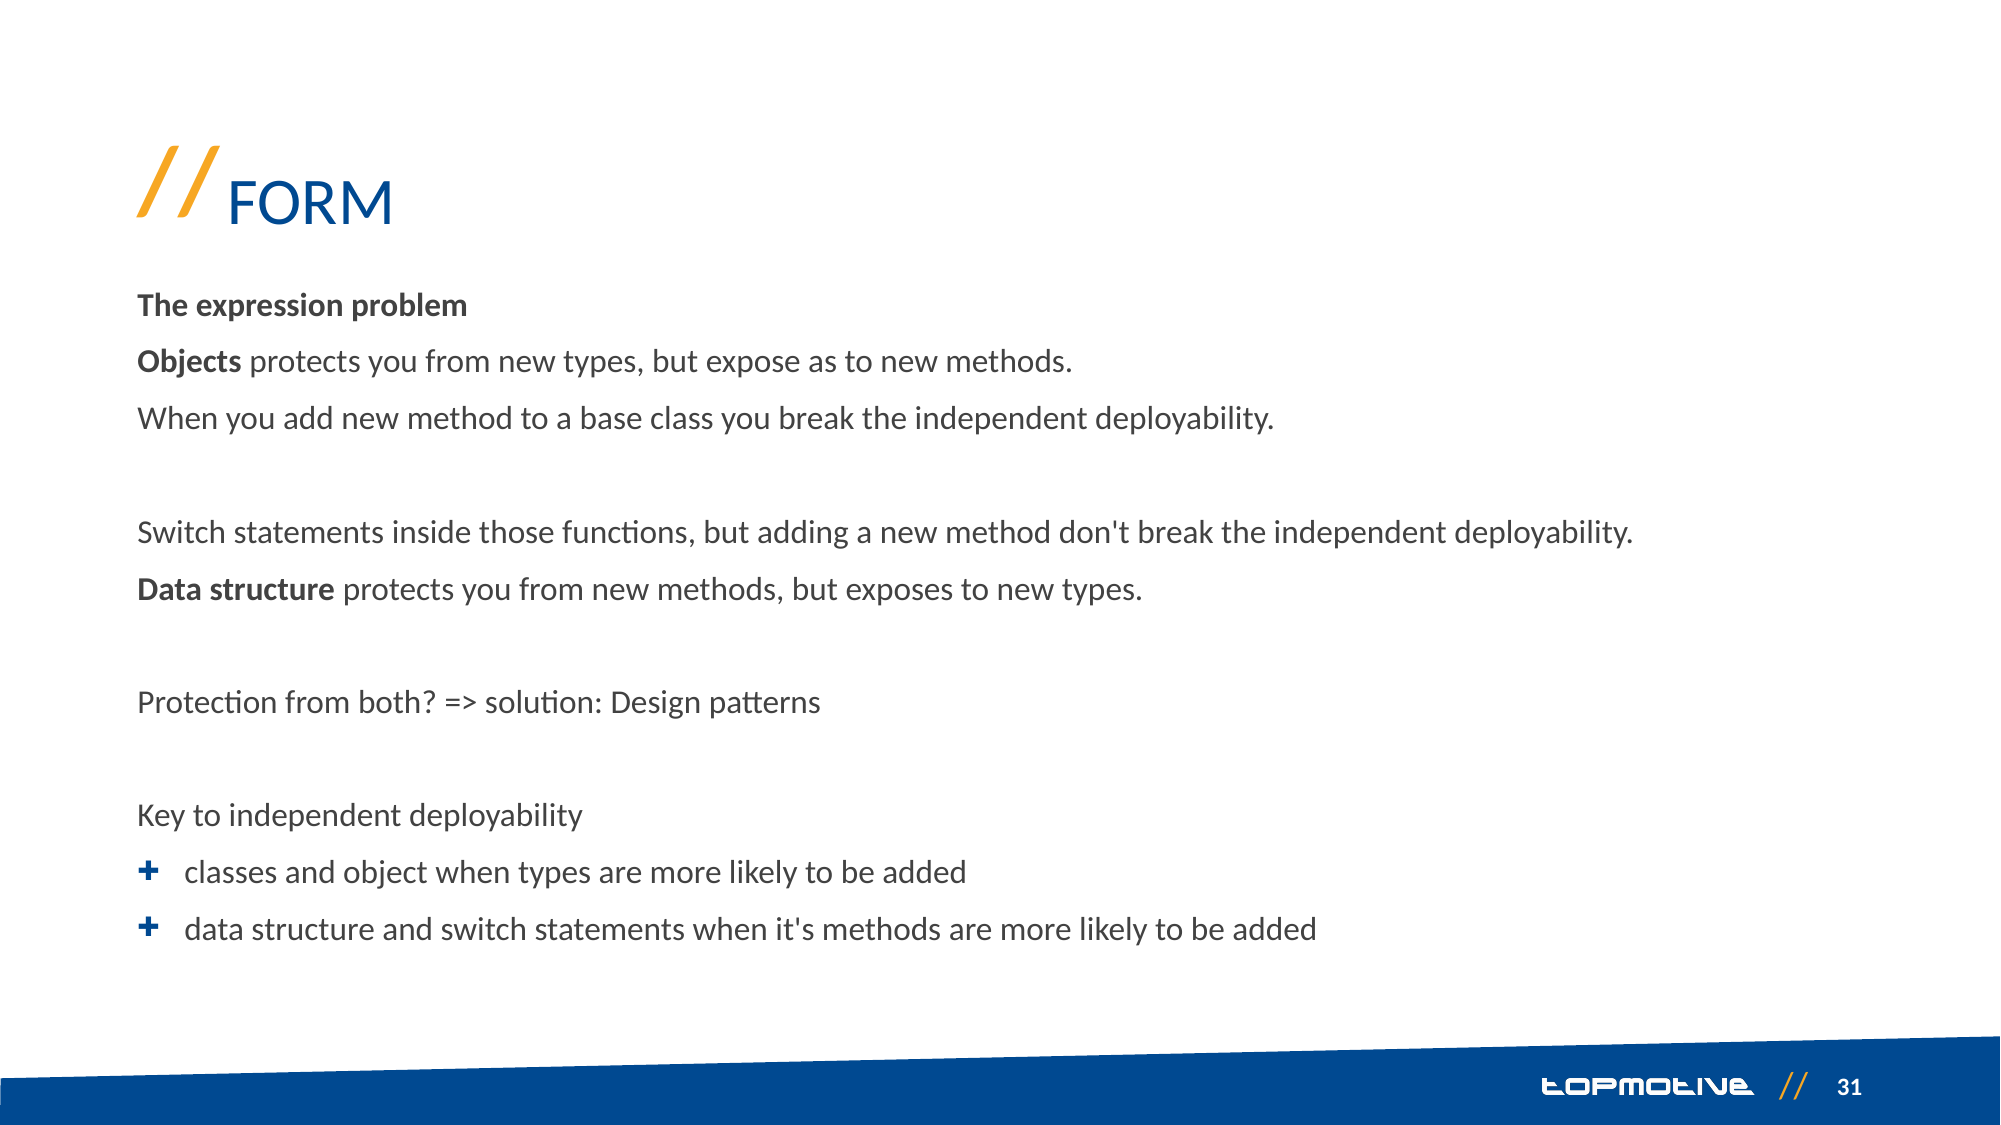

# Form
The expression problem
Objects protects you from new types, but expose as to new methods.
When you add new method to a base class you break the independent deployability.

Switch statements inside those functions, but adding a new method don't break the independent deployability.
Data structure protects you from new methods, but exposes to new types.

Protection from both? => solution: Design patterns

Key to independent deployability
classes and object when types are more likely to be added
data structure and switch statements when it's methods are more likely to be added
31